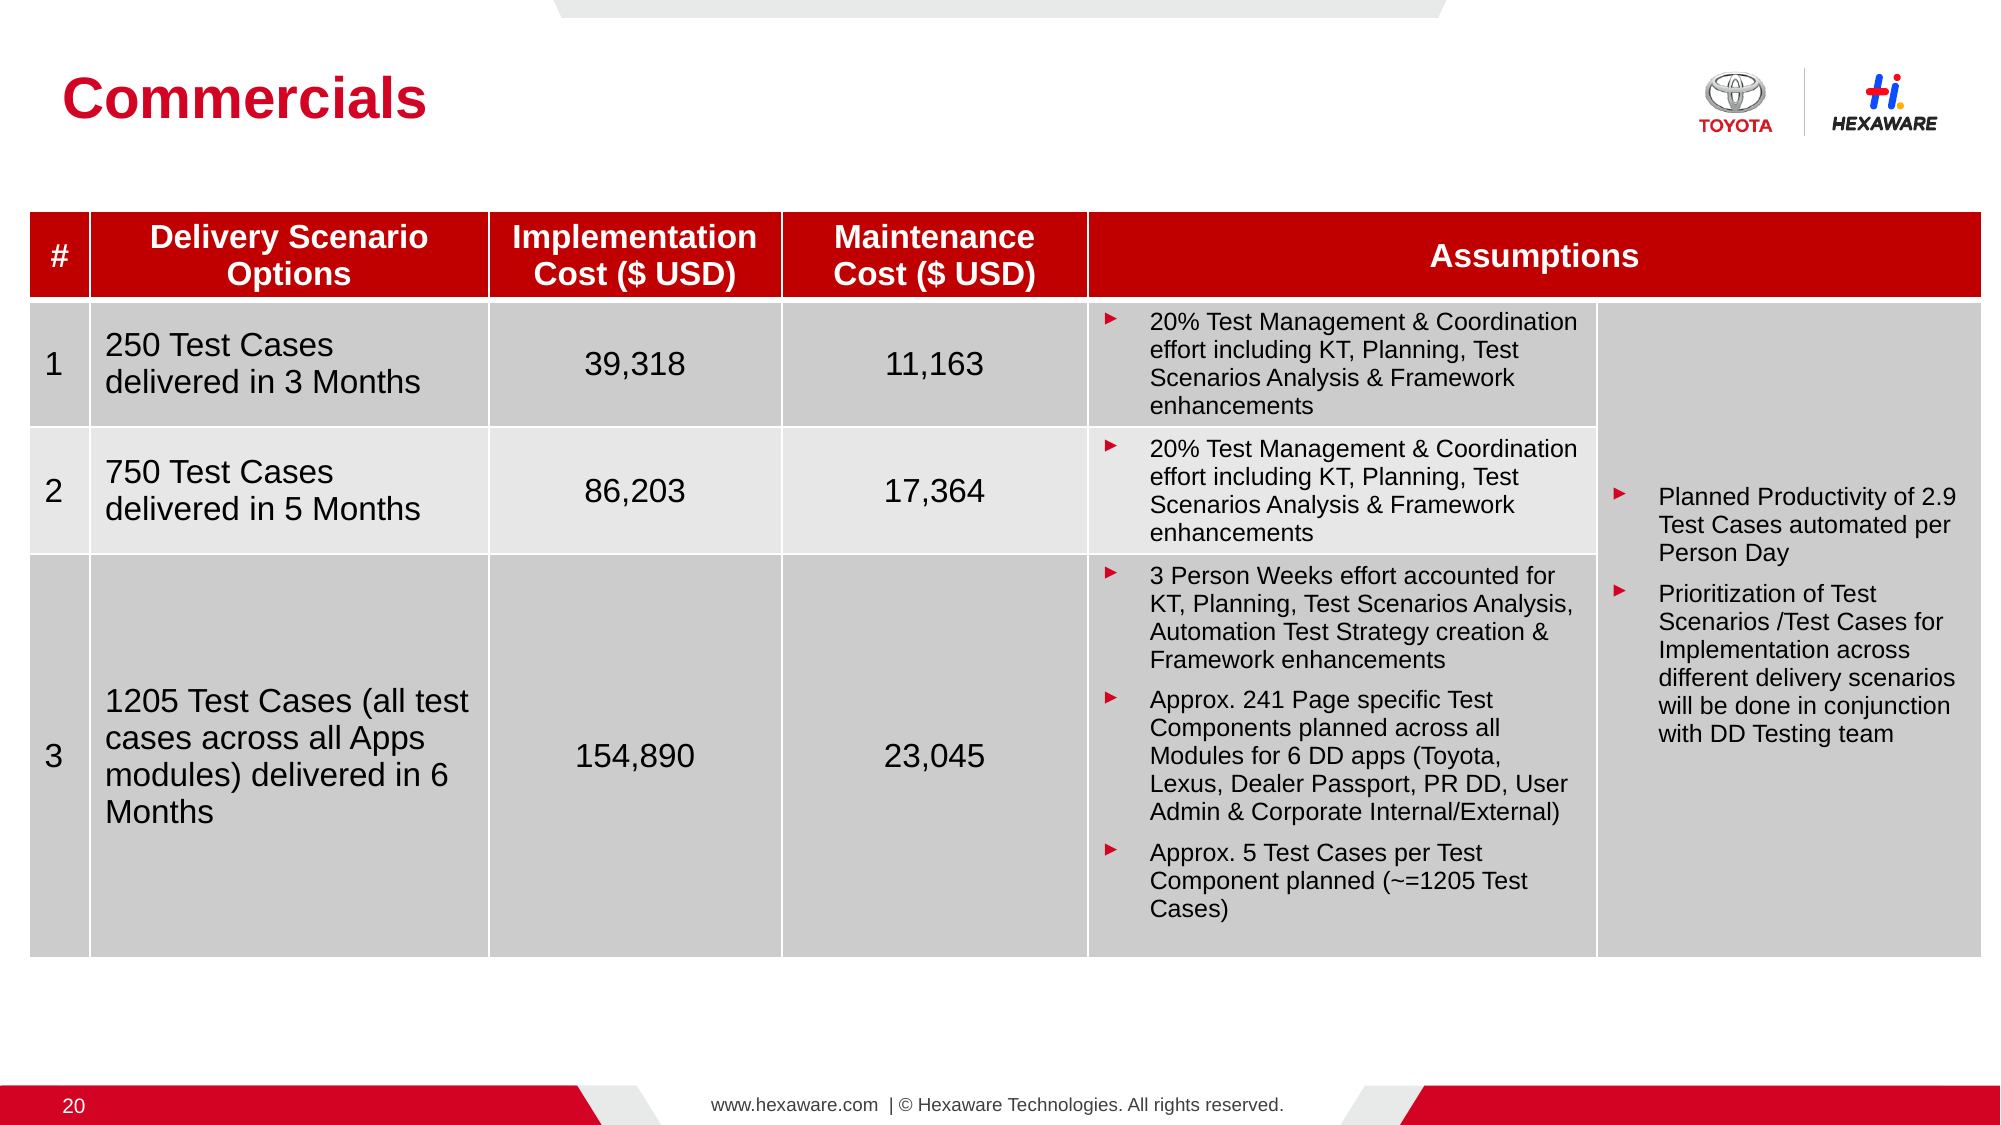

# Commercials
| # | Delivery Scenario Options | Implementation Cost ($ USD) | Maintenance Cost ($ USD) | Assumptions |  |
| --- | --- | --- | --- | --- | --- |
| 1 | 250 Test Cases delivered in 3 Months | 39,318 | 11,163 | 20% Test Management & Coordination effort including KT, Planning, Test Scenarios Analysis & Framework enhancements | Planned Productivity of 2.9 Test Cases automated per Person Day Prioritization of Test Scenarios /Test Cases for Implementation across different delivery scenarios will be done in conjunction with DD Testing team |
| 2 | 750 Test Cases delivered in 5 Months | 86,203 | 17,364 | 20% Test Management & Coordination effort including KT, Planning, Test Scenarios Analysis & Framework enhancements |  |
| 3 | 1205 Test Cases (all test cases across all Apps modules) delivered in 6 Months | 154,890 | 23,045 | 3 Person Weeks effort accounted for KT, Planning, Test Scenarios Analysis, Automation Test Strategy creation & Framework enhancements Approx. 241 Page specific Test Components planned across all Modules for 6 DD apps (Toyota, Lexus, Dealer Passport, PR DD, User Admin & Corporate Internal/External) Approx. 5 Test Cases per Test Component planned (~=1205 Test Cases) |  |